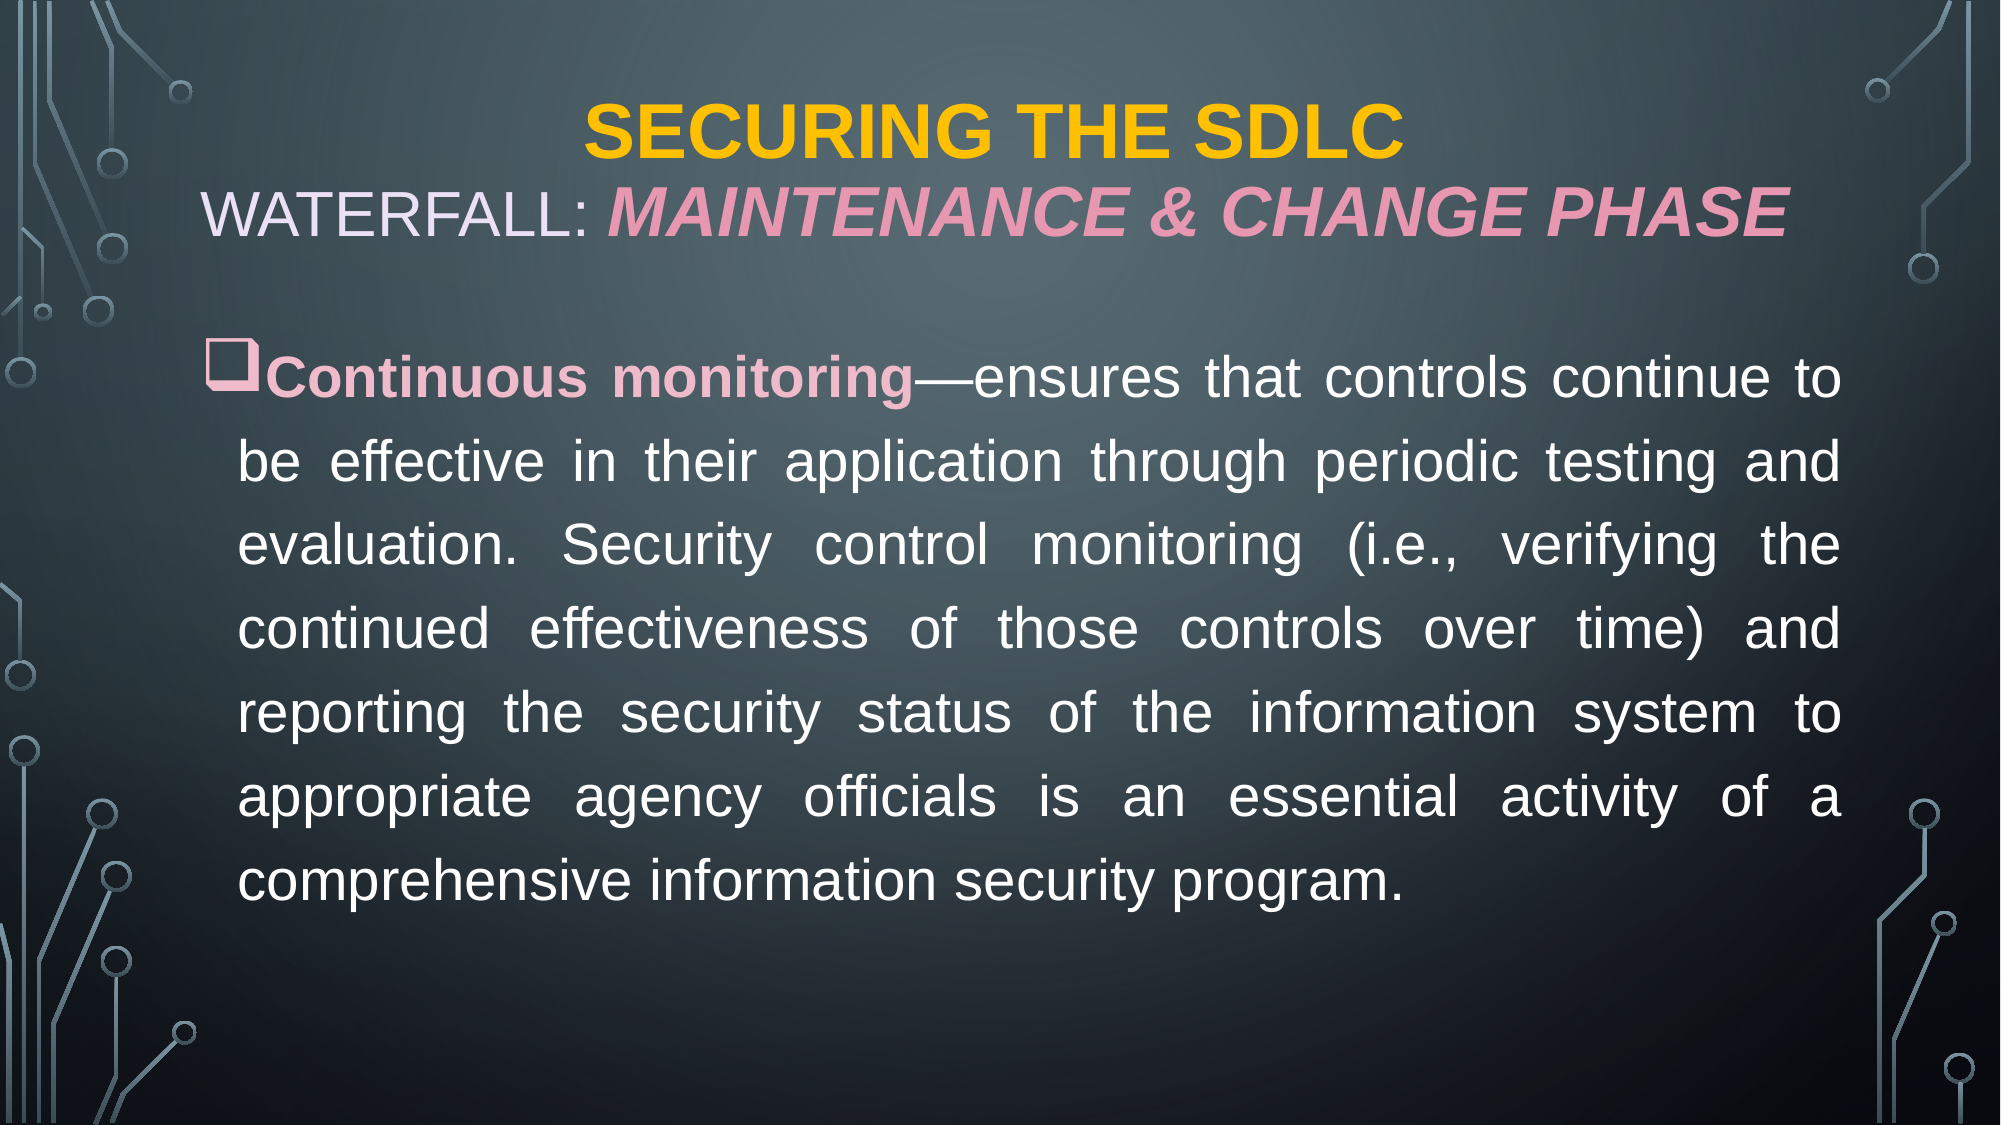

# Securing the SDLC Waterfall: MAINTENANCE & change Phase
Continuous monitoring—ensures that controls continue to be effective in their application through periodic testing and evaluation. Security control monitoring (i.e., verifying the continued effectiveness of those controls over time) and reporting the security status of the information system to appropriate agency officials is an essential activity of a comprehensive information security program.